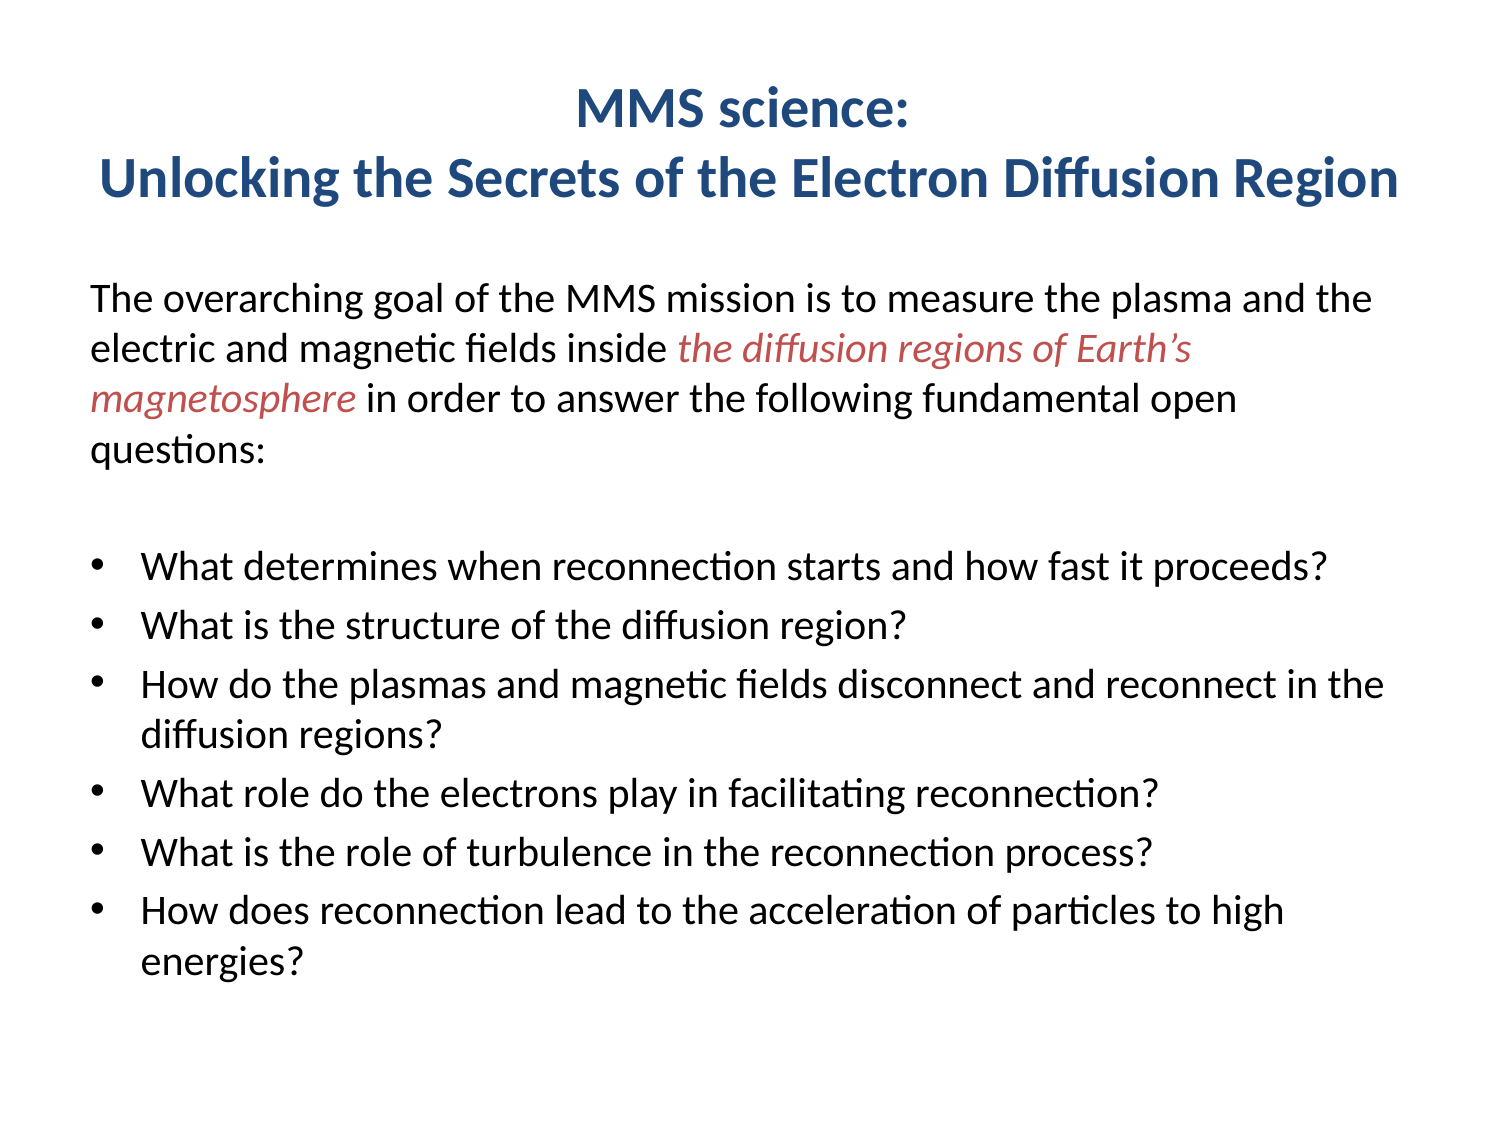

# MMS science: Unlocking the Secrets of the Electron Diffusion Region
The overarching goal of the MMS mission is to measure the plasma and the electric and magnetic fields inside the diffusion regions of Earth’s magnetosphere in order to answer the following fundamental open questions:

What determines when reconnection starts and how fast it proceeds?
What is the structure of the diffusion region?
How do the plasmas and magnetic fields disconnect and reconnect in the diffusion regions?
What role do the electrons play in facilitating reconnection?
What is the role of turbulence in the reconnection process?
How does reconnection lead to the acceleration of particles to high energies?